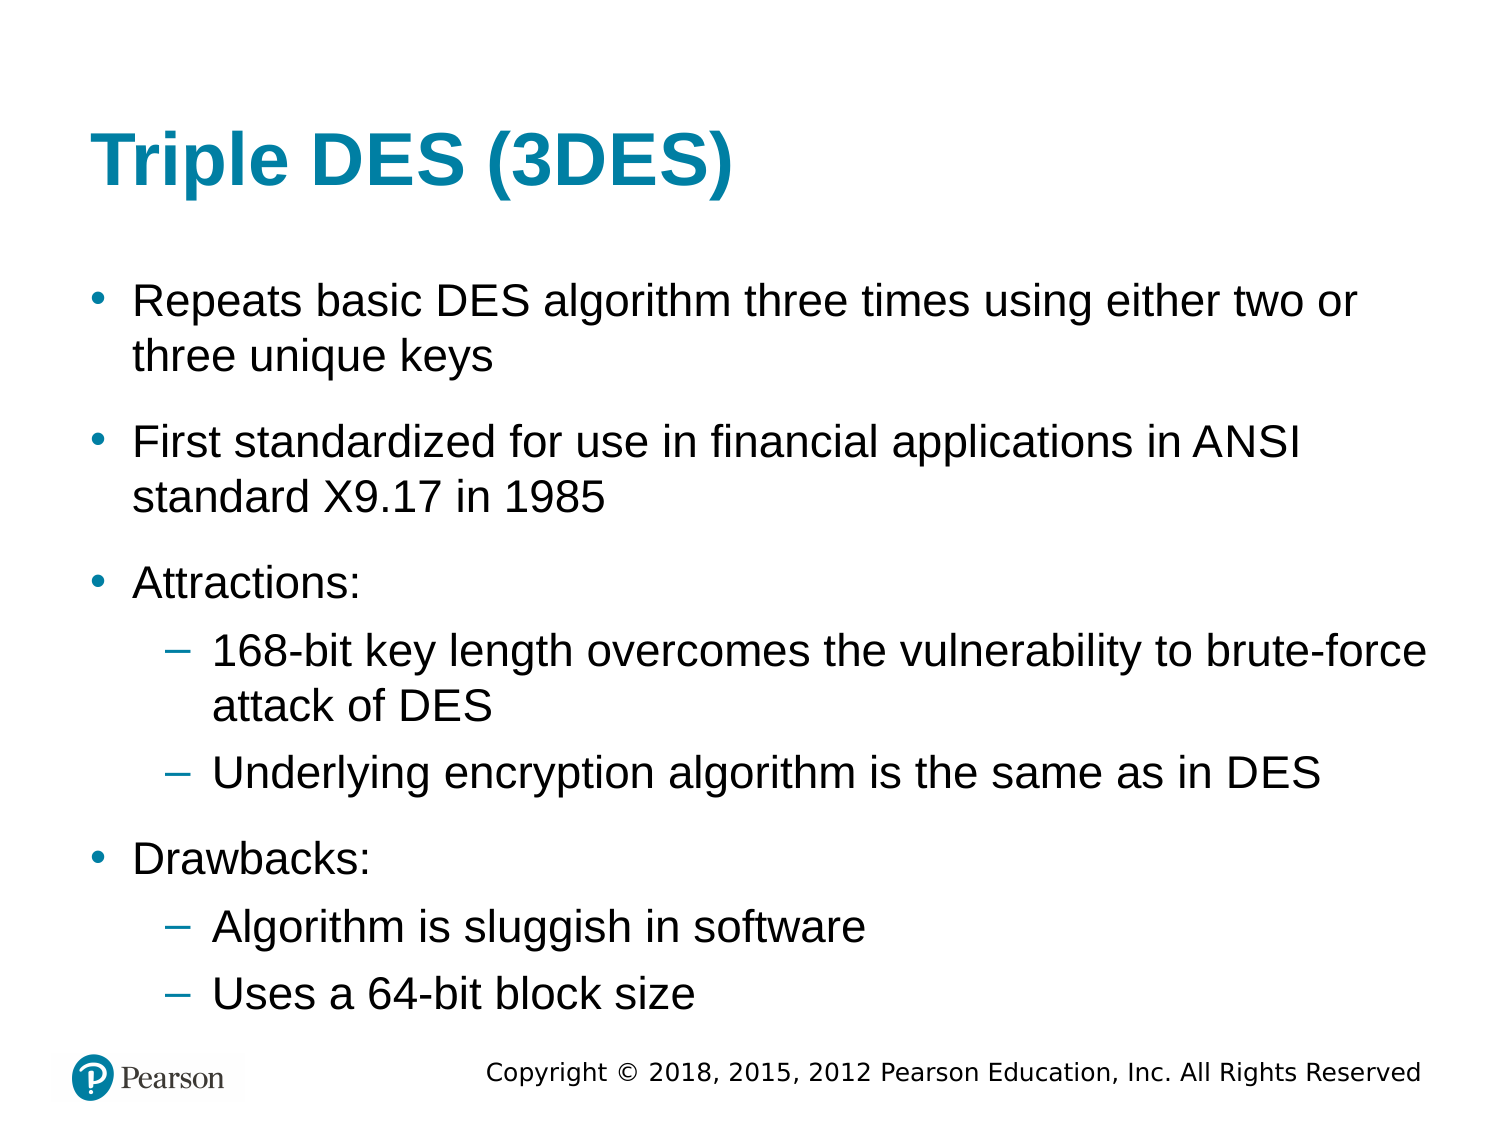

# Triple D E S (3 D E S)
Repeats basic D E S algorithm three times using either two or three unique keys
First standardized for use in financial applications in A N S I standard X9.17 in 1985
Attractions:
168-bit key length overcomes the vulnerability to brute-force attack of D E S
Underlying encryption algorithm is the same as in D E S
Drawbacks:
Algorithm is sluggish in software
Uses a 64-bit block size